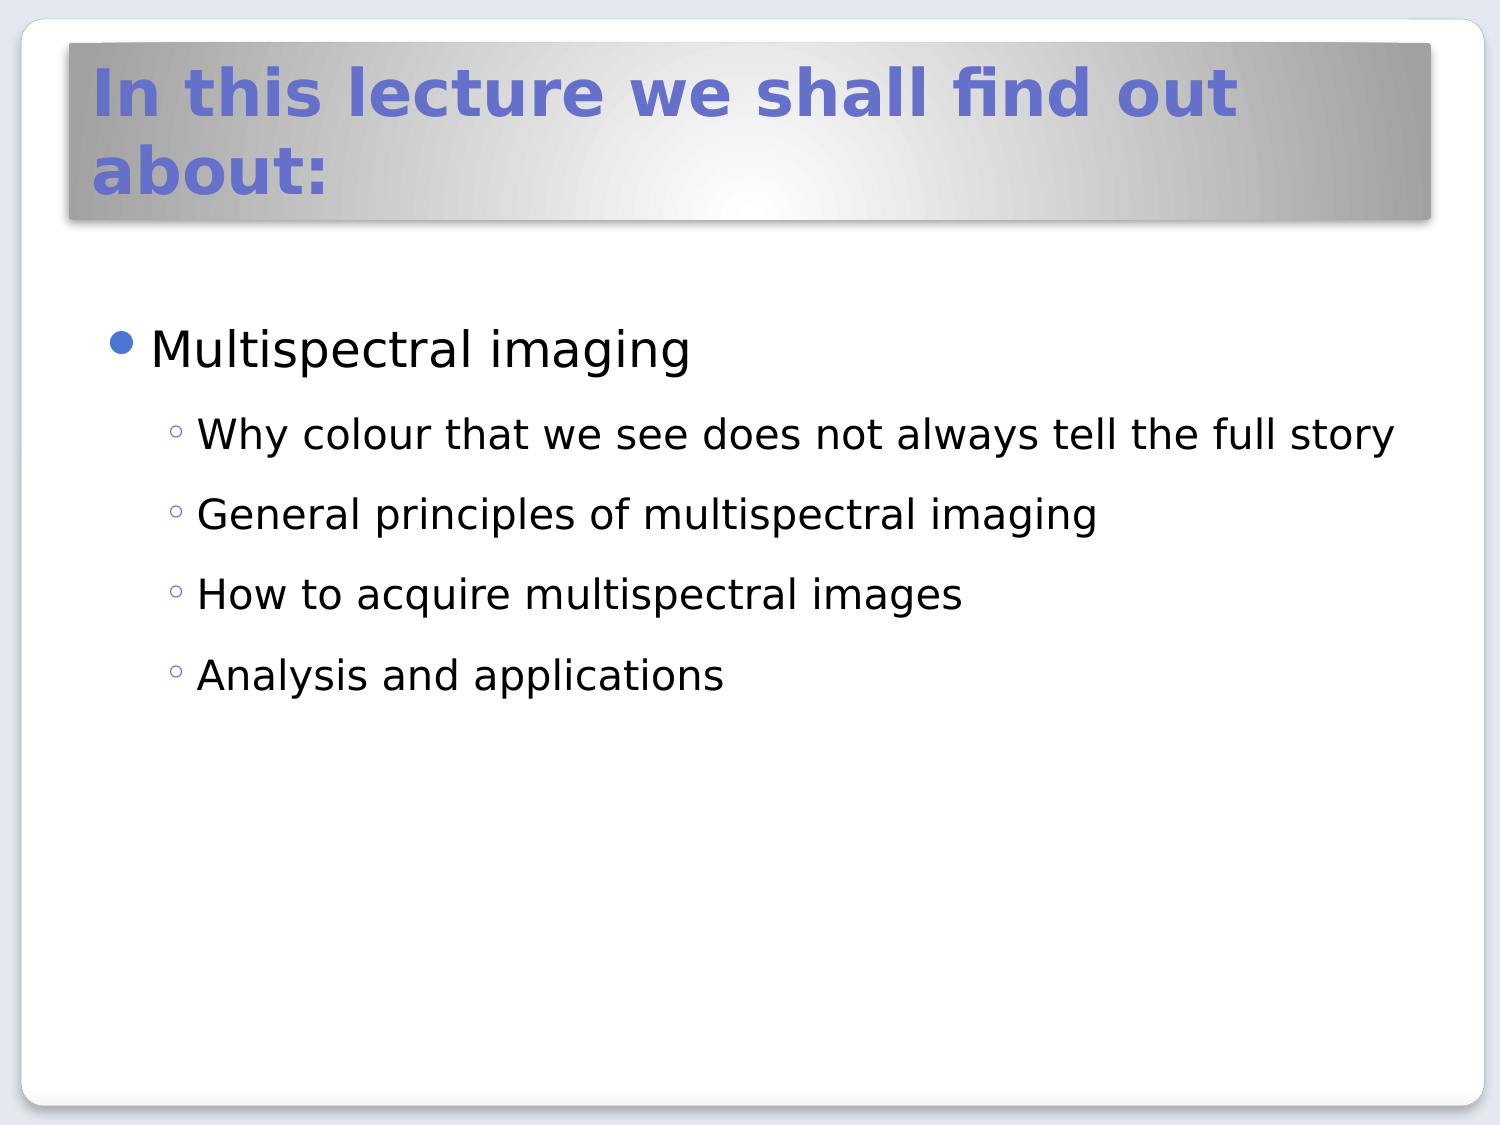

# In this lecture we shall find out about:
Multispectral imaging
Why colour that we see does not always tell the full story
General principles of multispectral imaging
How to acquire multispectral images
Analysis and applications